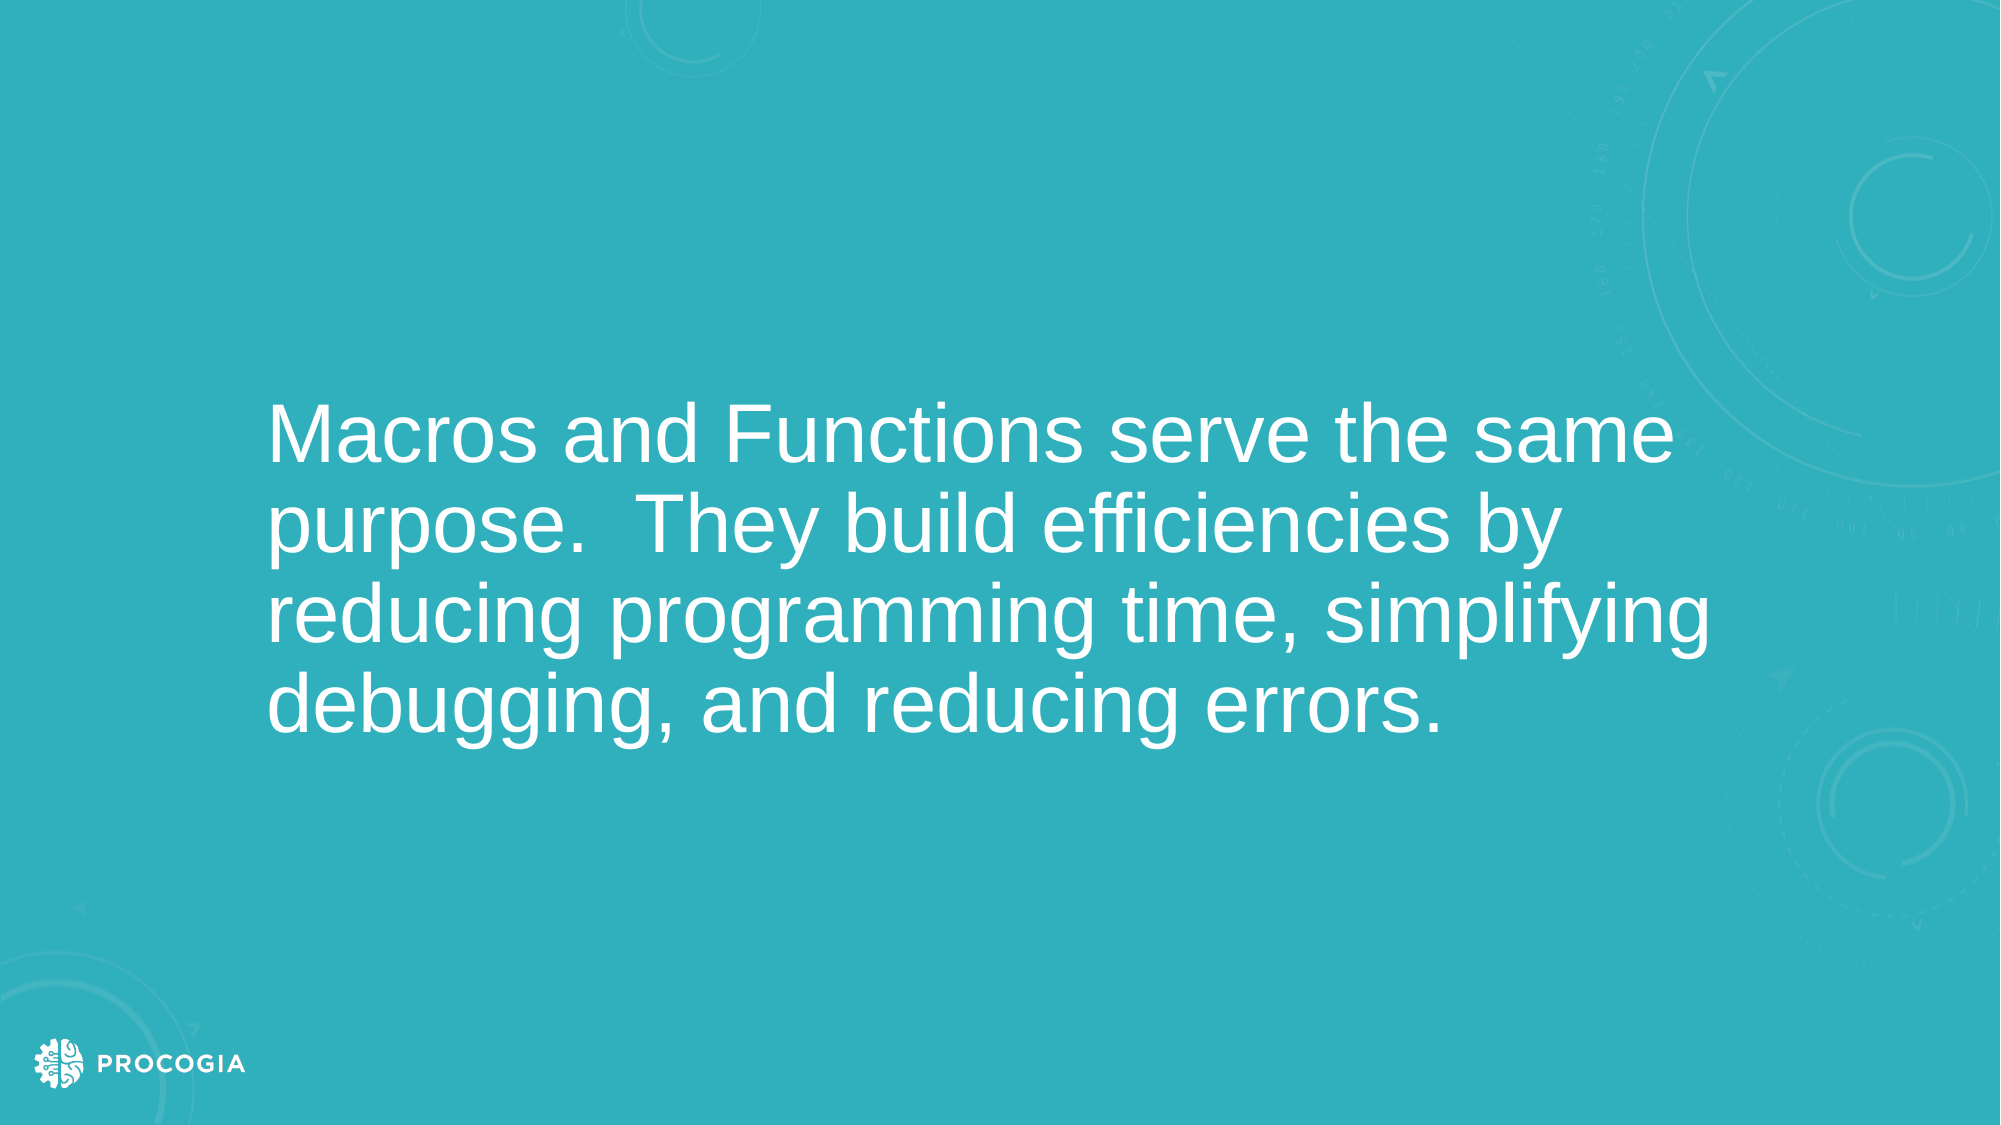

# Macros and Functions serve the same purpose.  They build efficiencies by reducing programming time, simplifying debugging, and reducing errors.